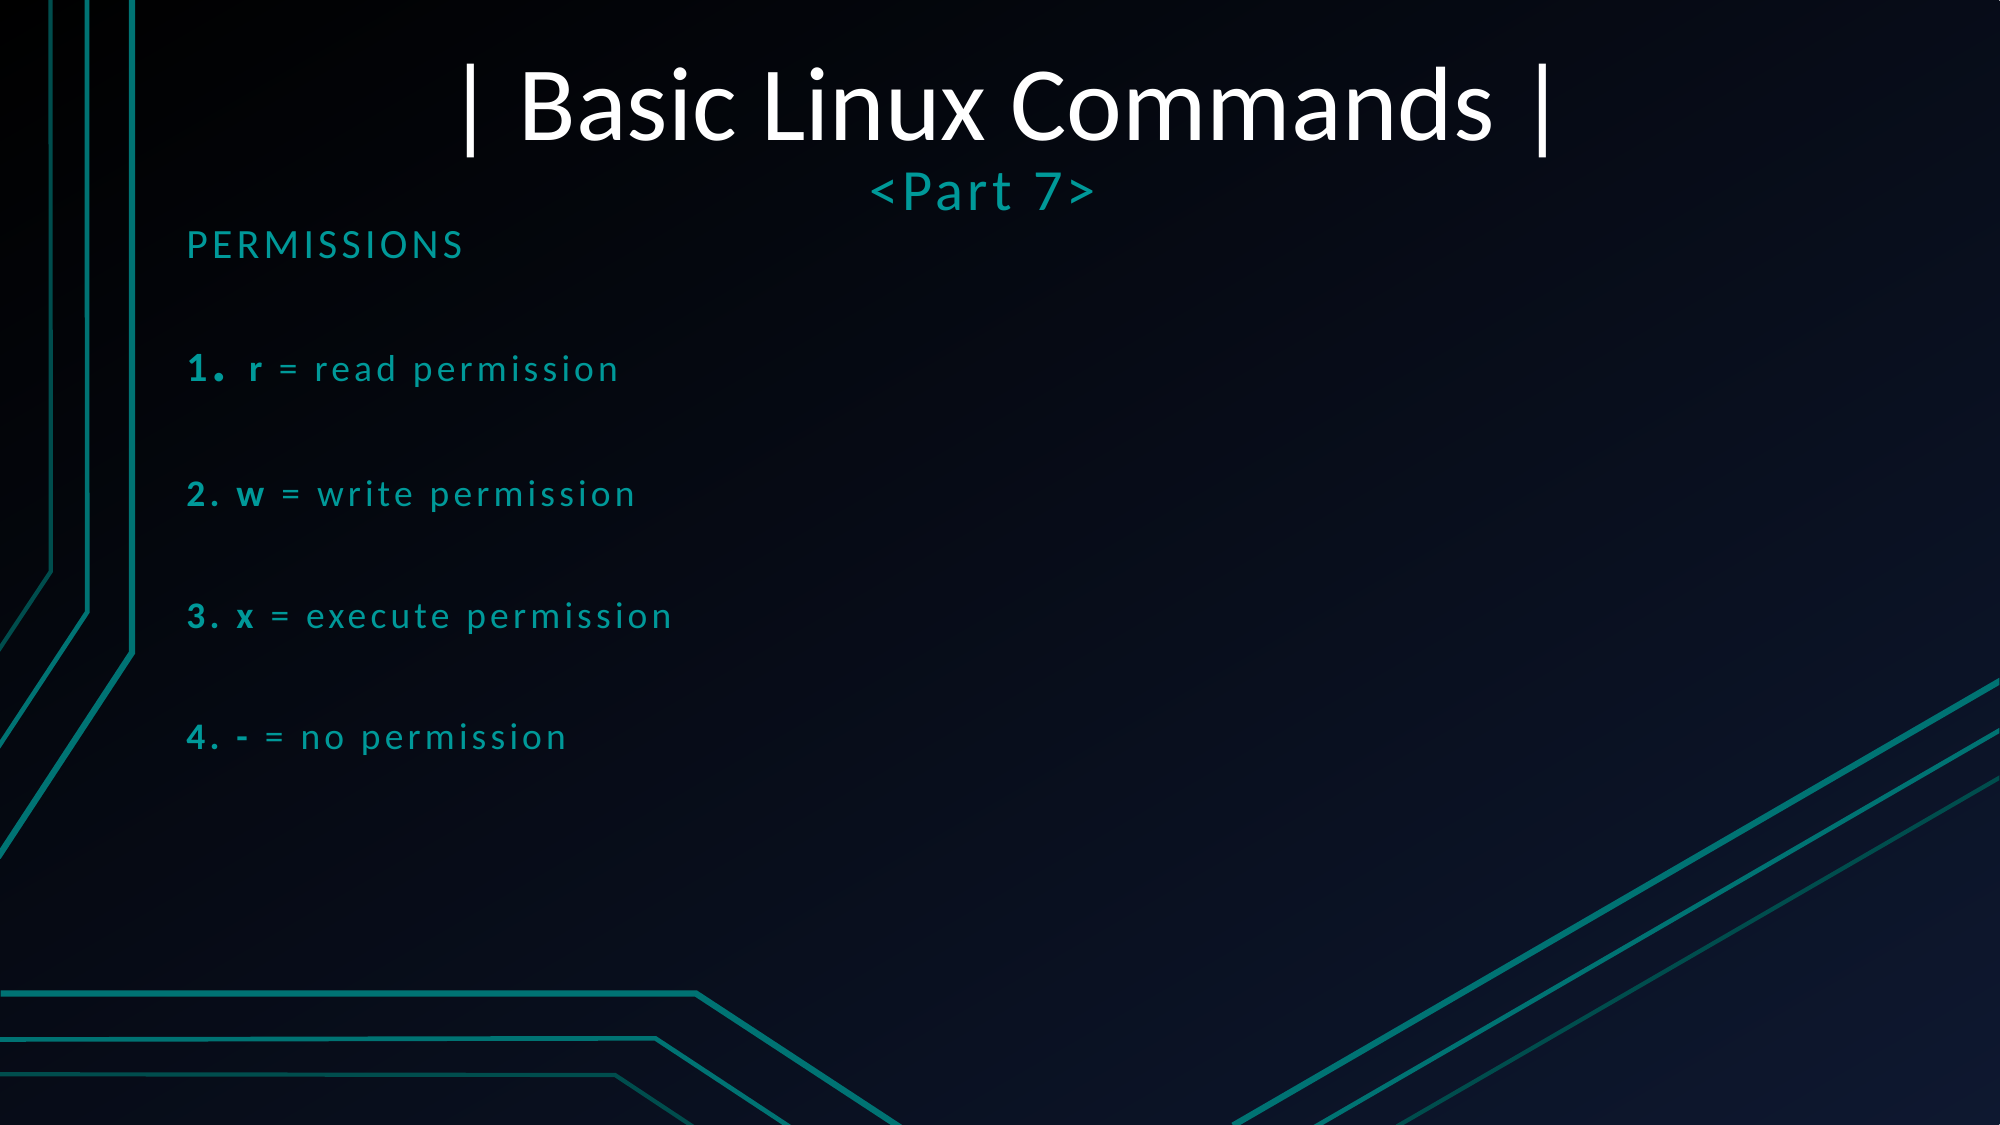

# | Basic Linux Commands |
<Part 7>
PERMISSIONS

1. r = read permission

2. w = write permission

3. x = execute permission

4. - = no permission